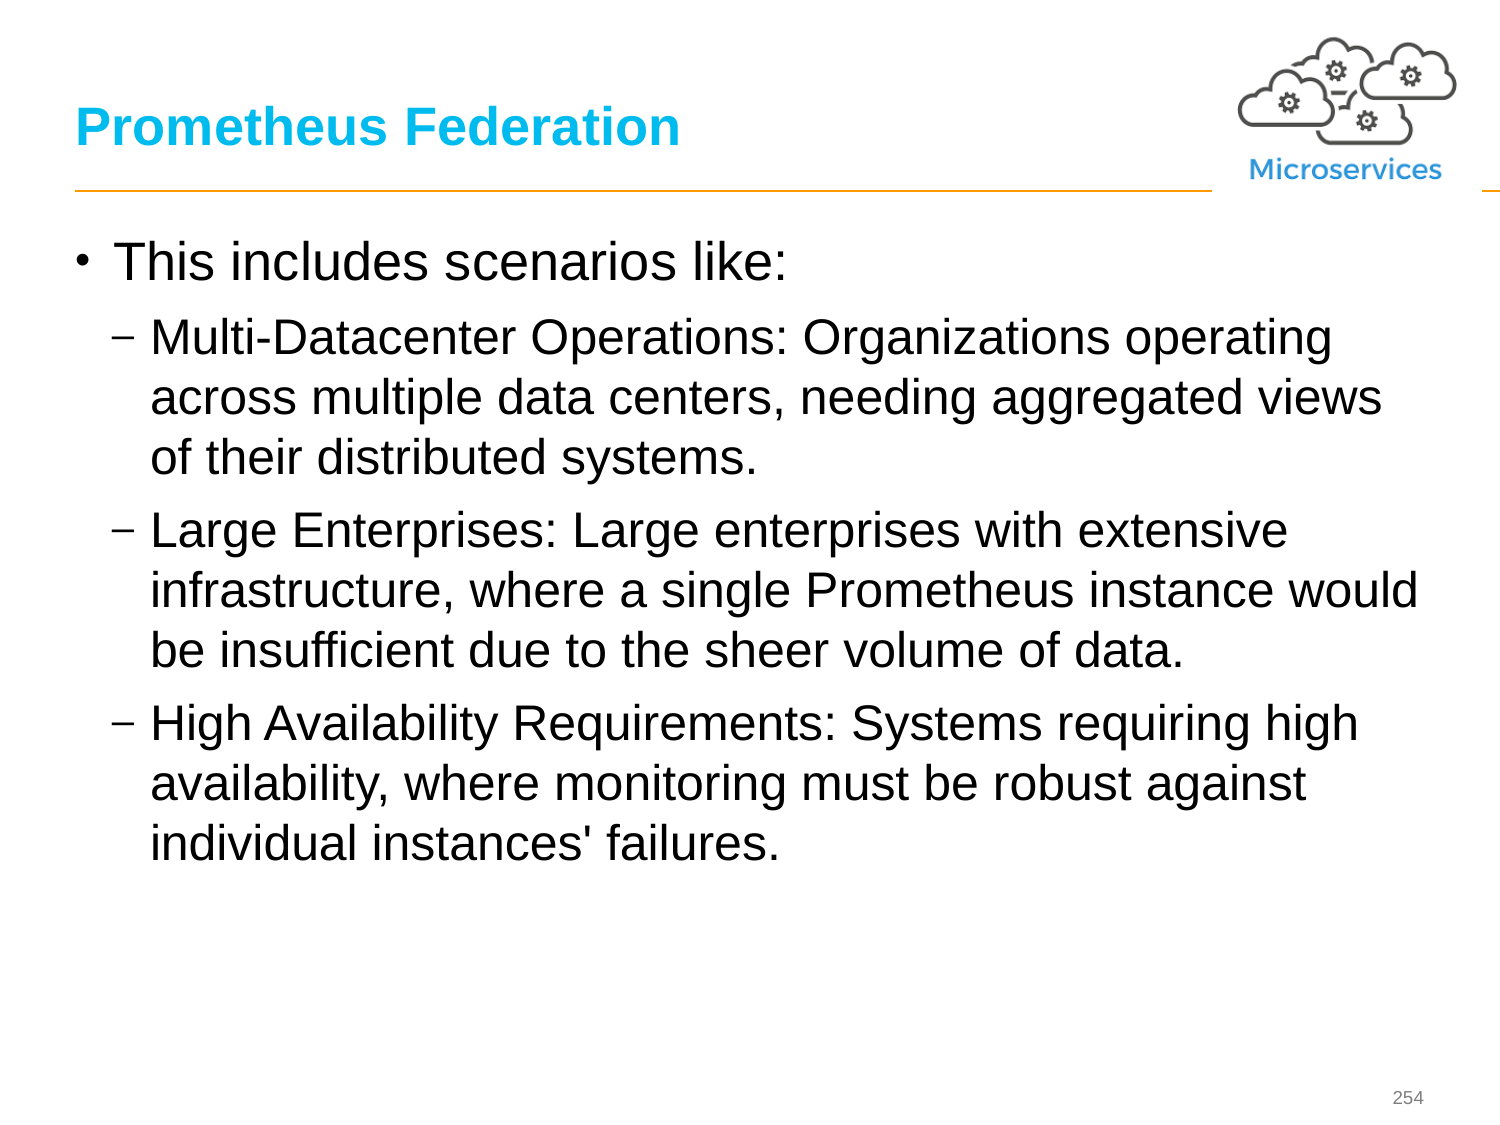

# Prometheus Federation
This includes scenarios like:
Multi-Datacenter Operations: Organizations operating across multiple data centers, needing aggregated views of their distributed systems.
Large Enterprises: Large enterprises with extensive infrastructure, where a single Prometheus instance would be insufficient due to the sheer volume of data.
High Availability Requirements: Systems requiring high availability, where monitoring must be robust against individual instances' failures.